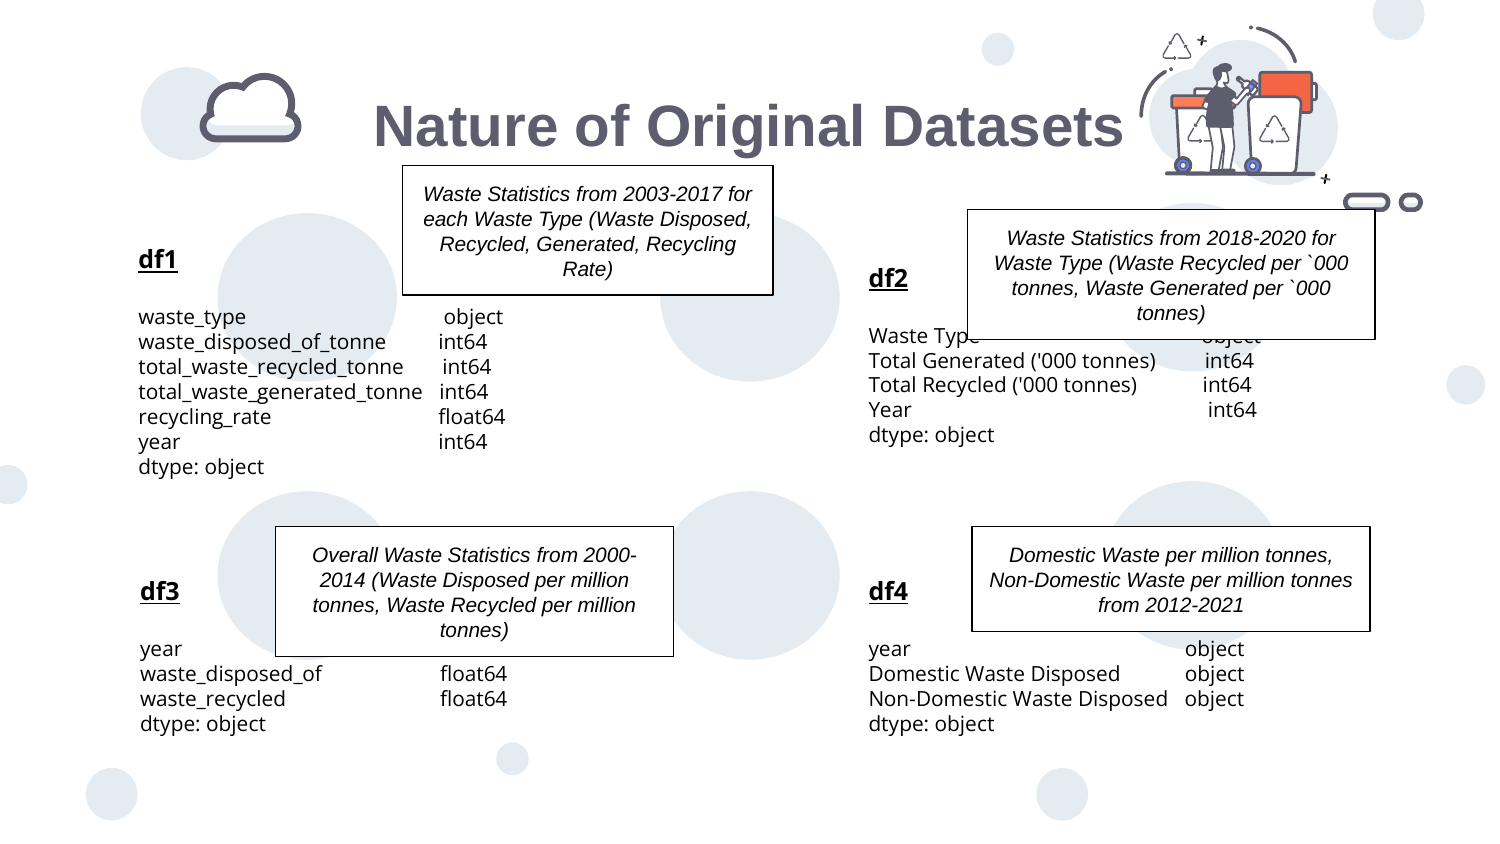

# Nature of Original Datasets

Waste Statistics from 2003-2017 for each Waste Type (Waste Disposed, Recycled, Generated, Recycling Rate)

Waste Statistics from 2018-2020 for Waste Type (Waste Recycled per `000 tonnes, Waste Generated per `000 tonnes)
df1

waste_type                      	 object
waste_disposed_of_tonne         	int64
total_waste_recycled_tonne       int64
total_waste_generated_tonne   int64
recycling_rate                 	float64
year                             	int64
dtype: object
df2

Waste Type                       	      object
Total Generated ('000 tonnes)         int64
Total Recycled ('000 tonnes)            int64
Year                                                      int64
dtype: object
Overall Waste Statistics from 2000-2014 (Waste Disposed per million tonnes, Waste Recycled per million tonnes)
Domestic Waste per million tonnes, Non-Domestic Waste per million tonnes from 2012-2021
df3

year                   		int64
waste_disposed_of    	float64
waste_recycled       	float64
dtype: object
df4

year                           	   object
Domestic Waste Disposed        	   object
Non-Domestic Waste Disposed   object
dtype: object